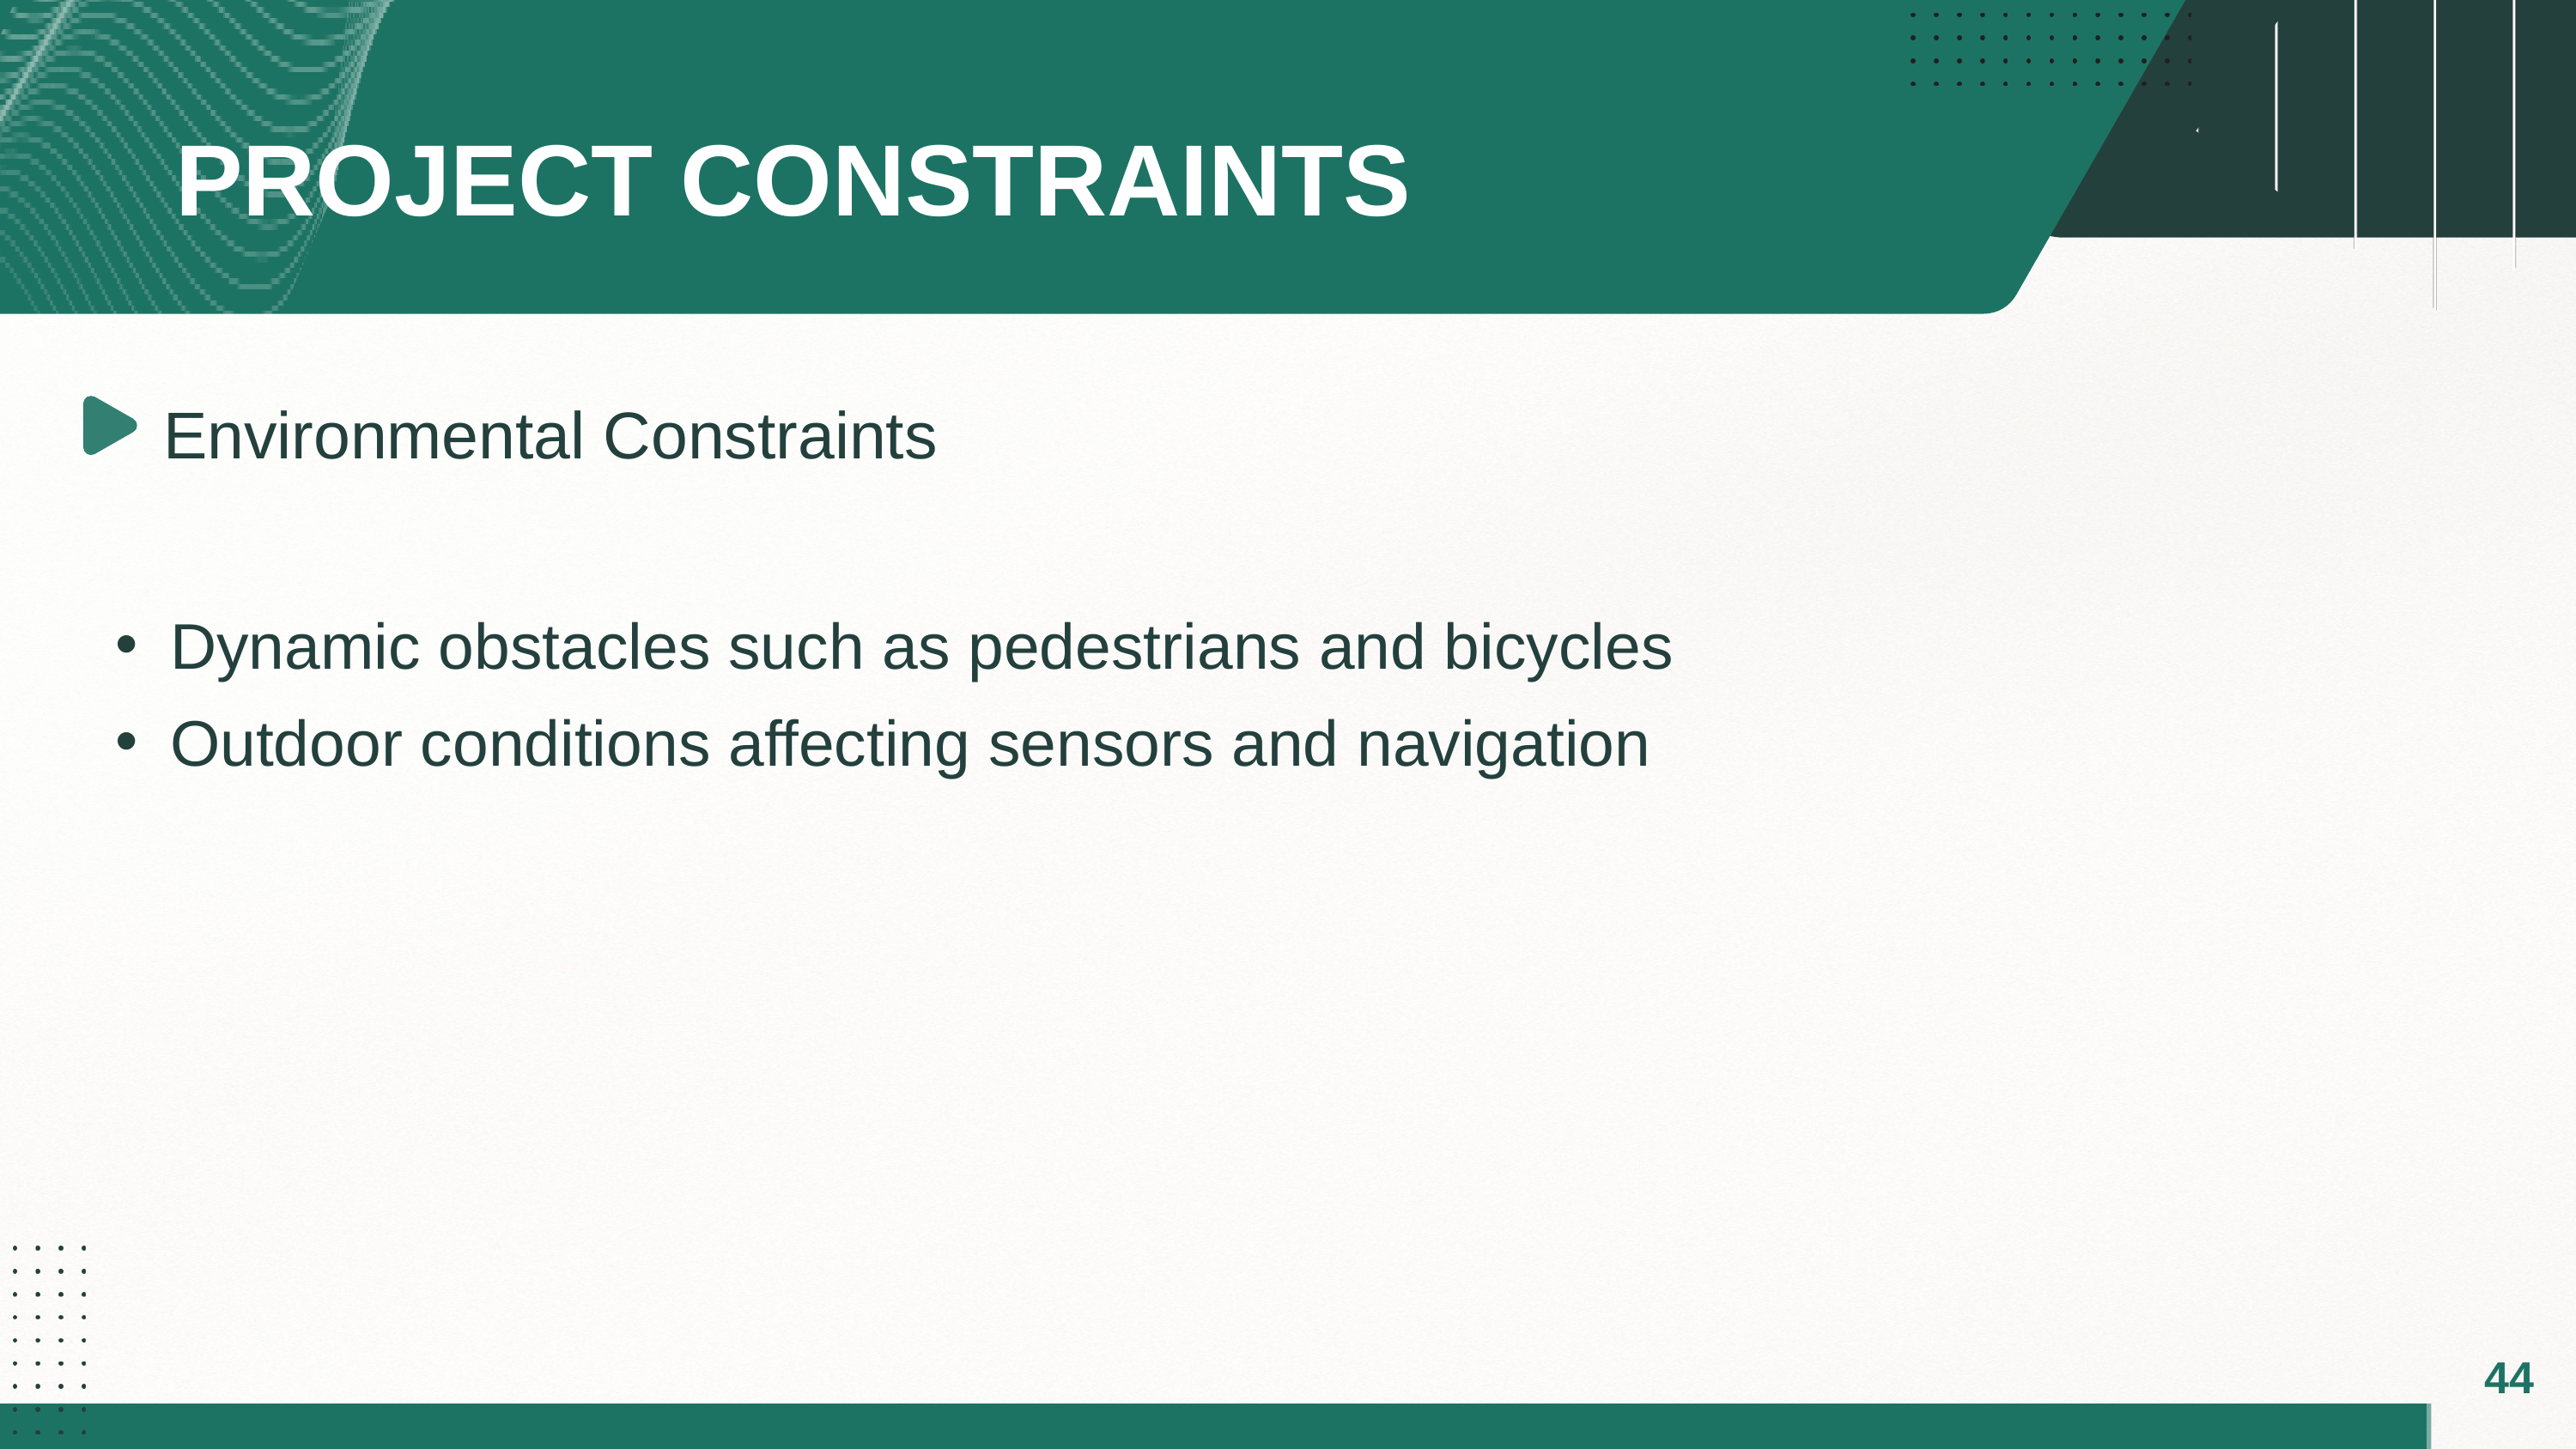

PROJECT CONSTRAINTS
Environmental Constraints

Dynamic obstacles such as pedestrians and bicycles
Outdoor conditions affecting sensors and navigation

44